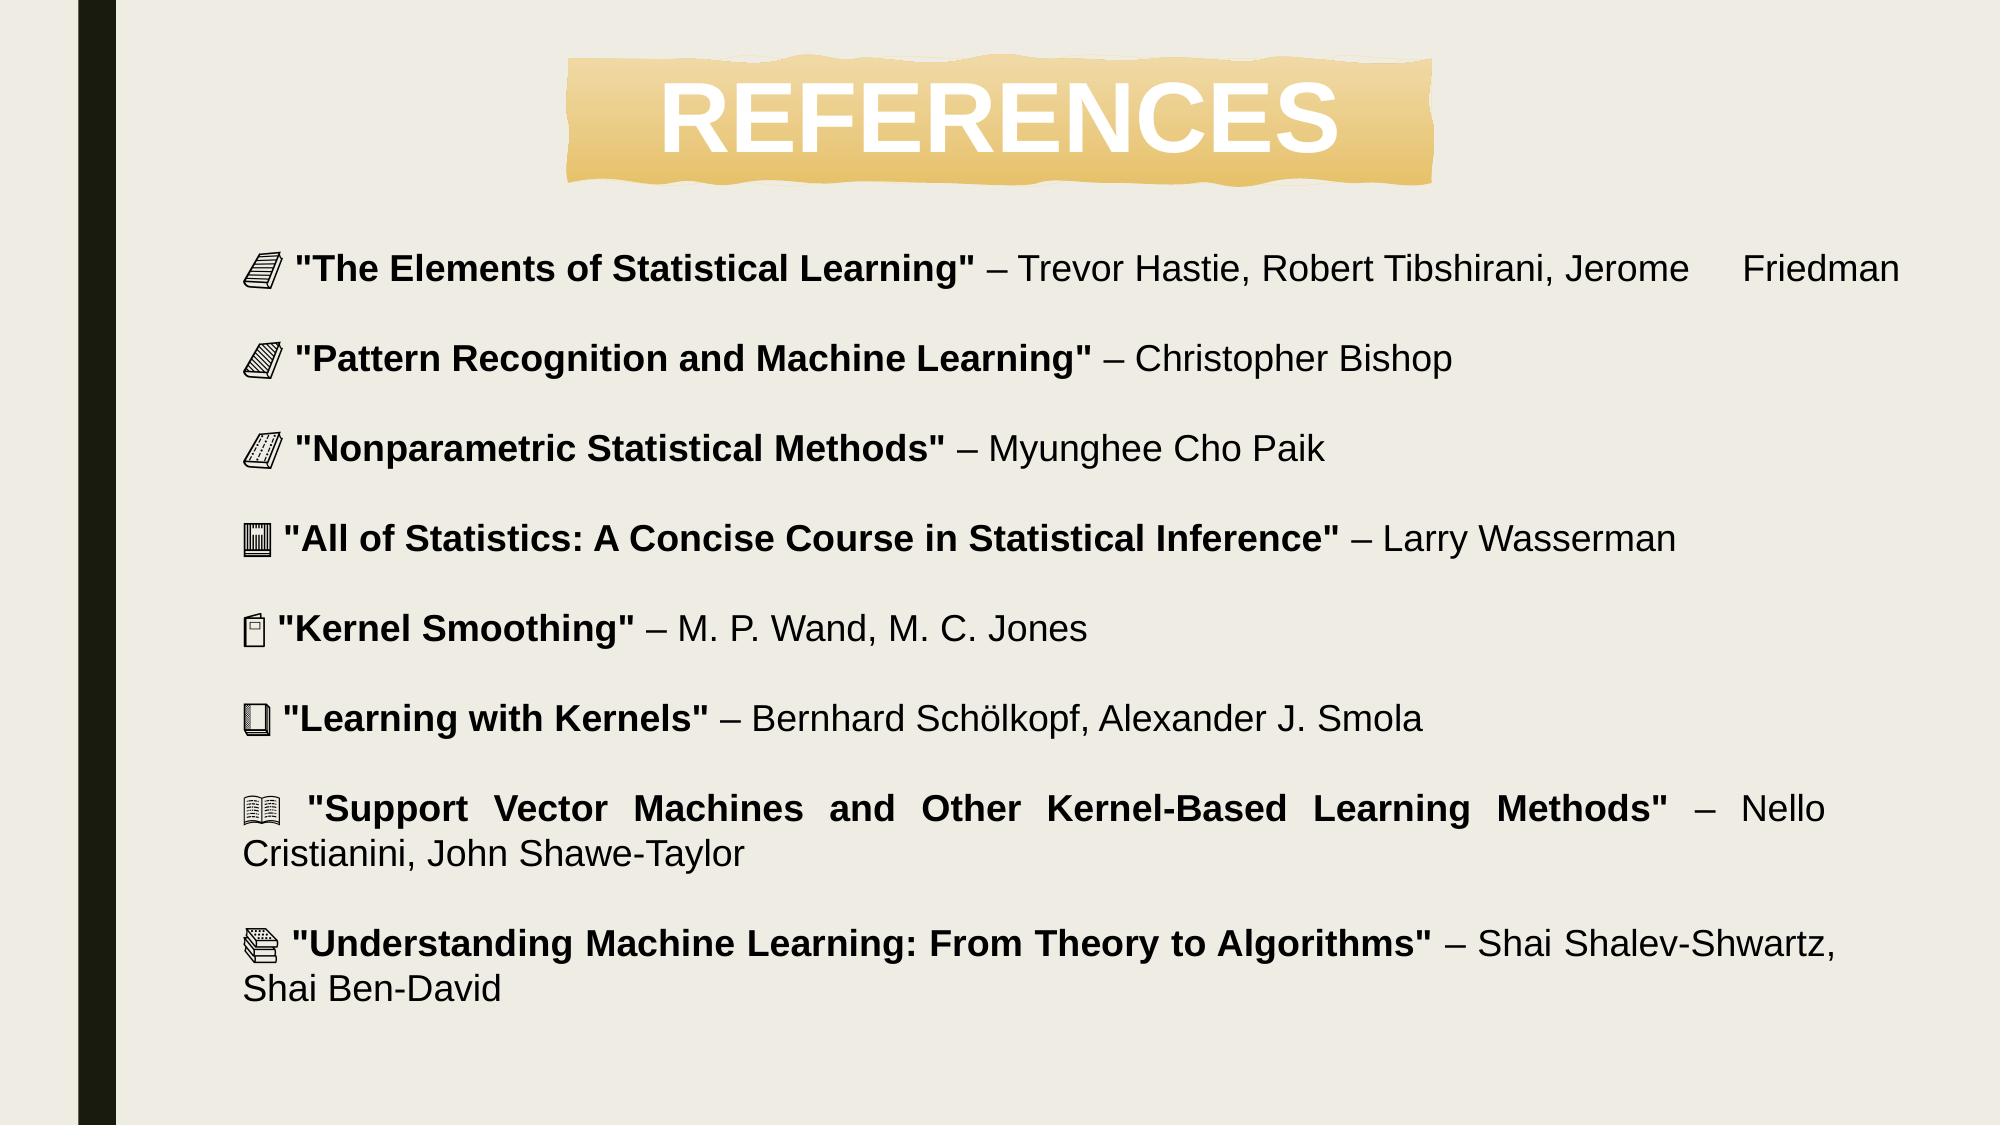

REFERENCES
📘 "The Elements of Statistical Learning" – Trevor Hastie, Robert Tibshirani, Jerome  	Friedman
📗 "Pattern Recognition and Machine Learning" – Christopher Bishop
📙 "Nonparametric Statistical Methods" – Myunghee Cho Paik
📕 "All of Statistics: A Concise Course in Statistical Inference" – Larry Wasserman
📓 "Kernel Smoothing" – M. P. Wand, M. C. Jones
📔 "Learning with Kernels" – Bernhard Schölkopf, Alexander J. Smola
📖 "Support Vector Machines and Other Kernel-Based Learning Methods" – Nello 	Cristianini, John Shawe-Taylor
📚 "Understanding Machine Learning: From Theory to Algorithms" – Shai Shalev-Shwartz, 	Shai Ben-David